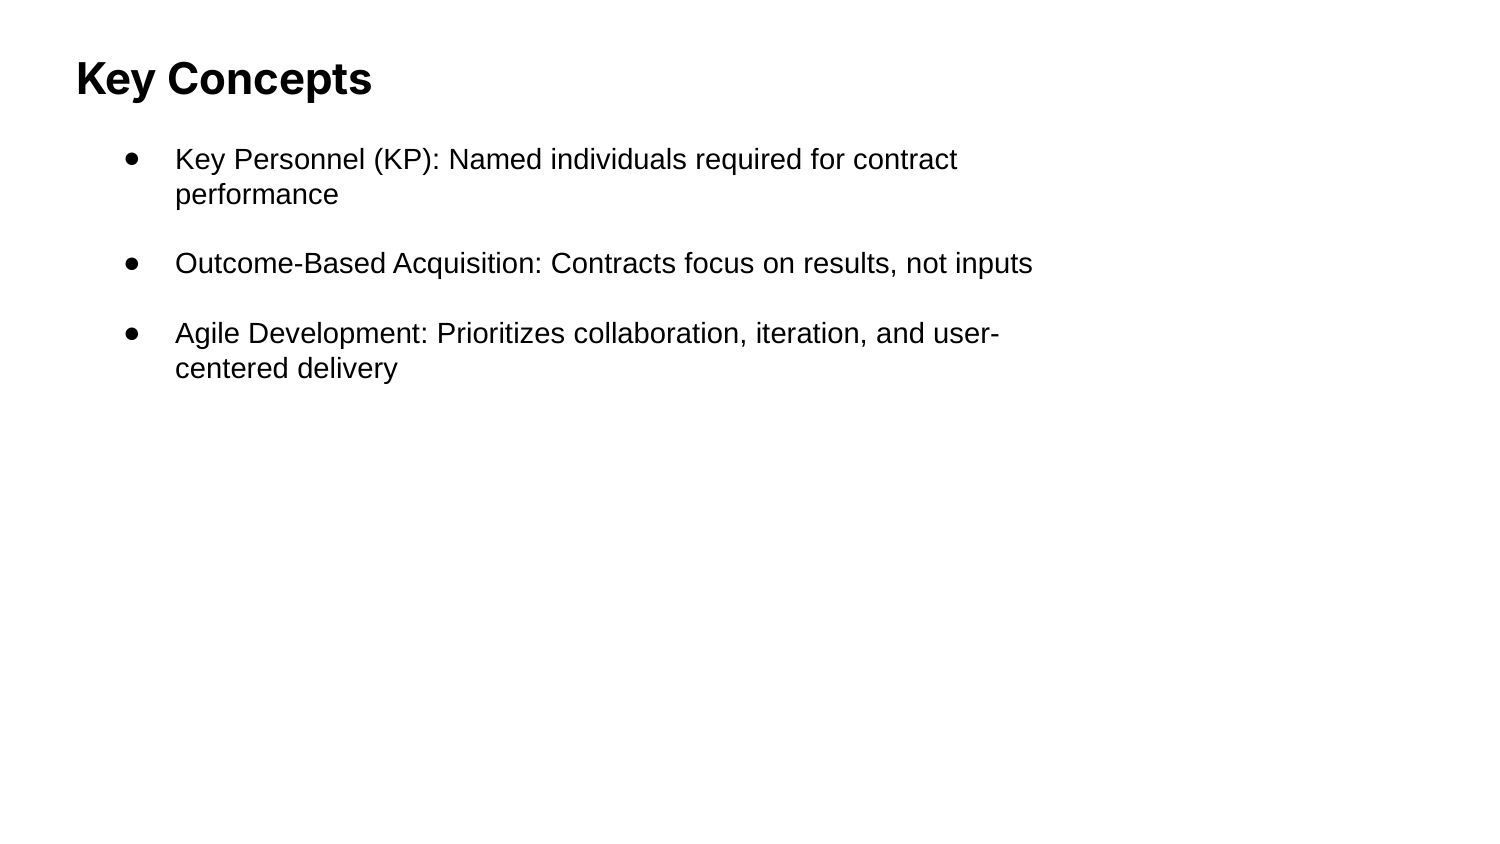

Key Concepts

Key Personnel (KP): Named individuals required for contract performance

Outcome-Based Acquisition: Contracts focus on results, not inputs

Agile Development: Prioritizes collaboration, iteration, and user-centered delivery